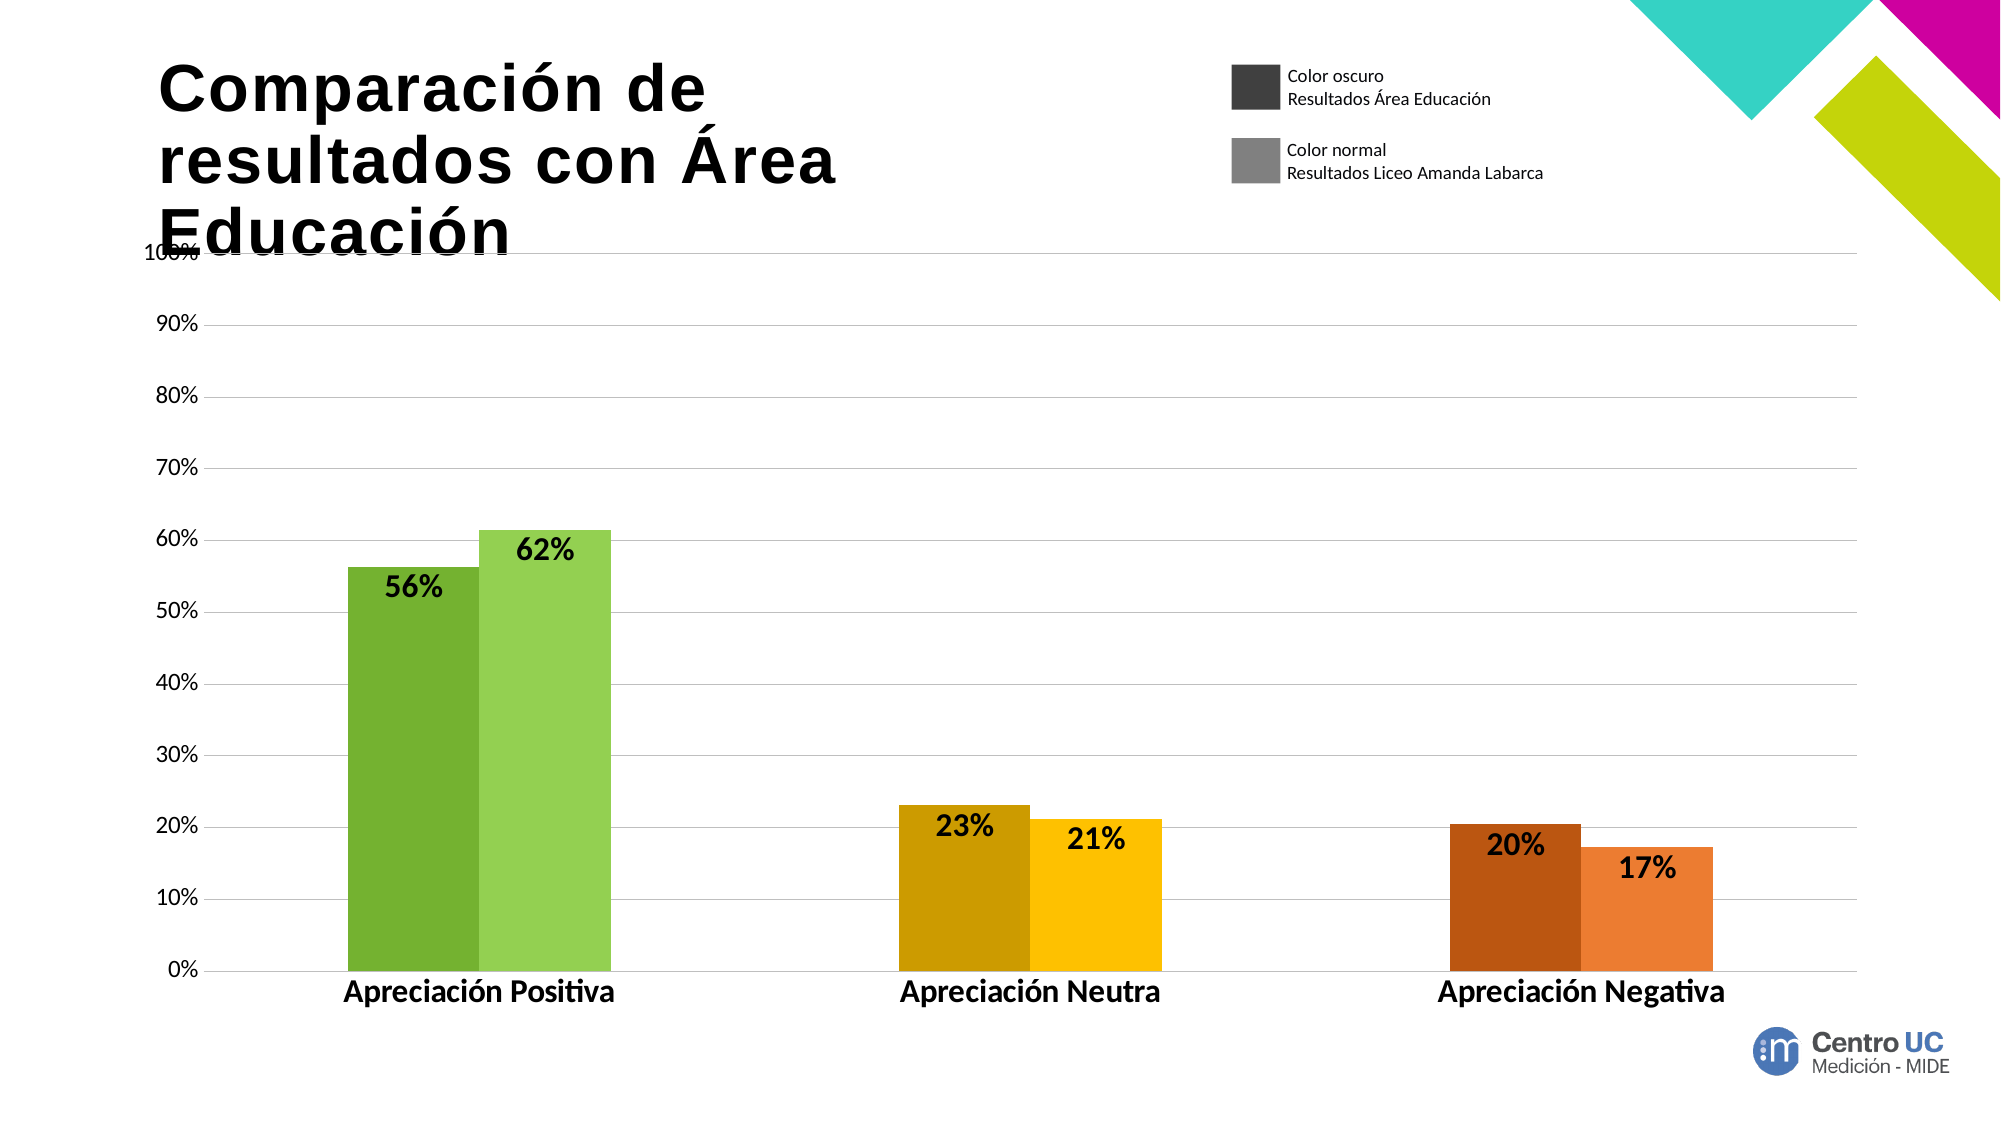

# Comparación de resultados con Área Educación
Color oscuro
Resultados Área Educación

Color normal
Resultados Liceo Amanda Labarca

### Chart

| Category | Área | Área madre |
|---|---|---|
| Apreciación Positiva | 0.5638882058847635 | 0.6150696150696151 |
| Apreciación Neutra | 0.2315383984919269 | 0.2122850122850123 |
| Apreciación Negativa | 0.20457339562330956 | 0.17264537264537264 |